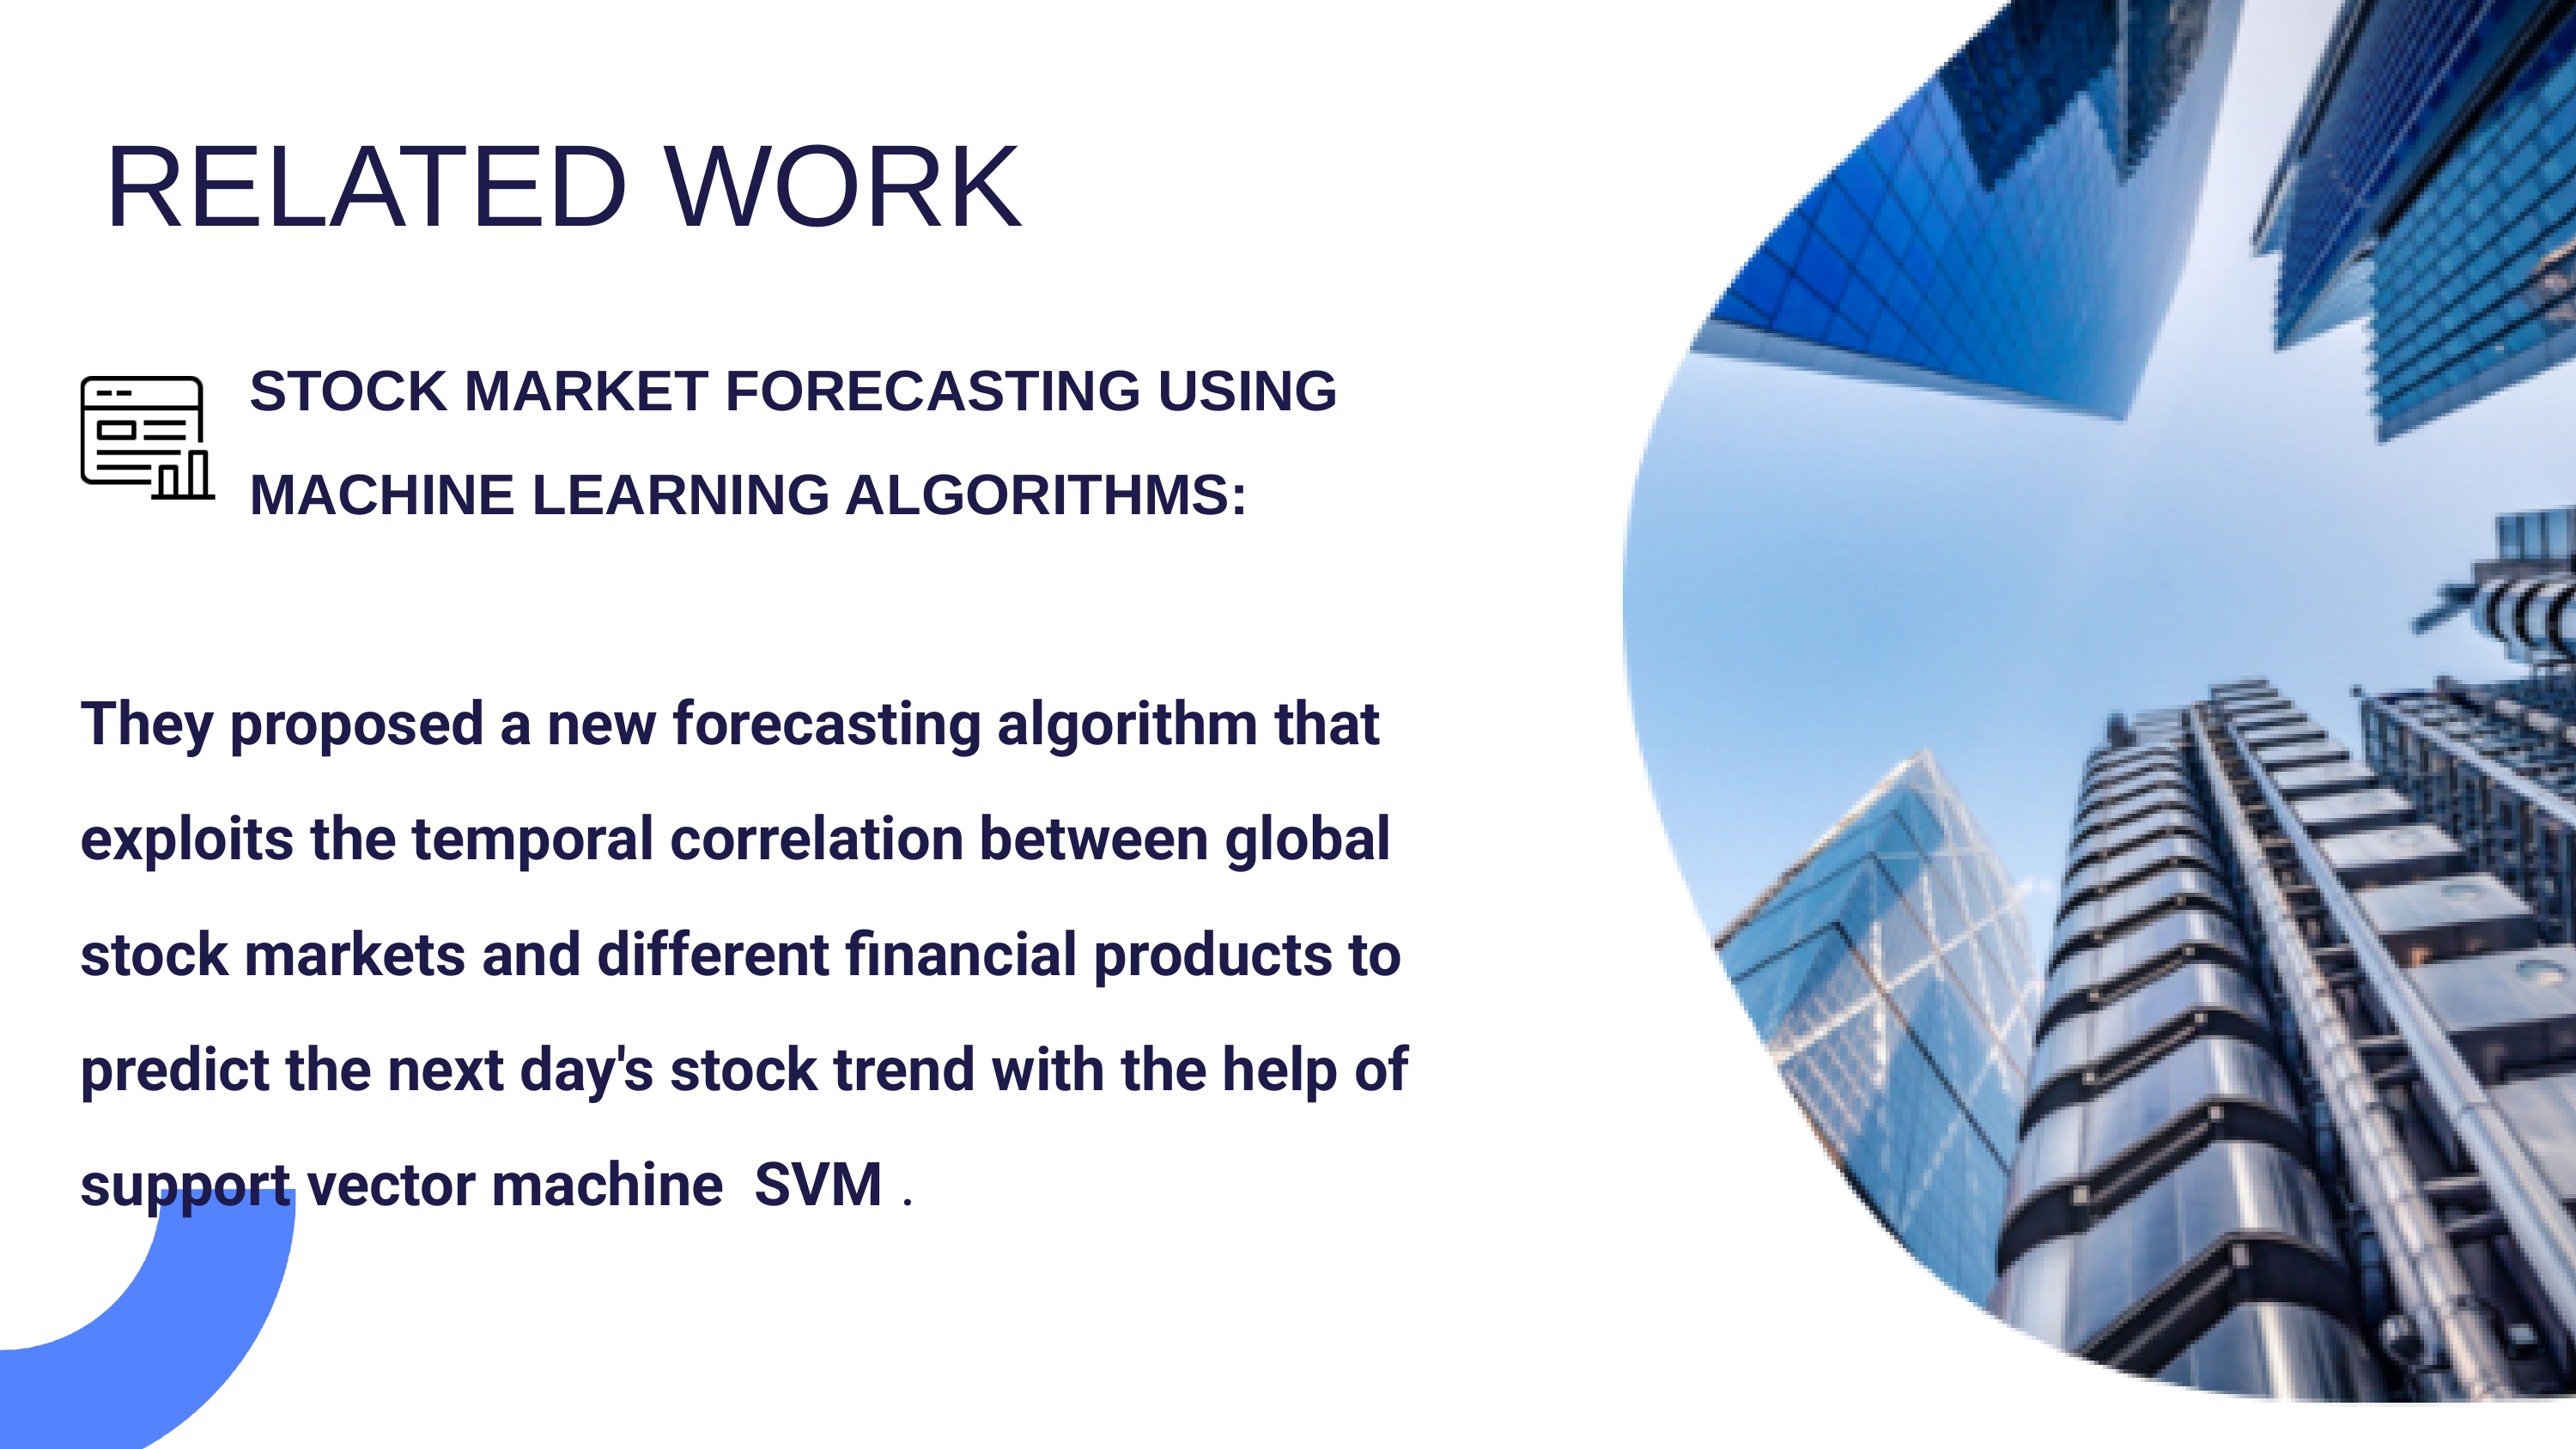

RELATED WORK
STOCK MARKET FORECASTING USING MACHINE LEARNING ALGORITHMS:

They proposed a new forecasting algorithm that exploits the temporal correlation between global stock markets and different financial products to predict the next day's stock trend with the help of support vector machine  SVM .